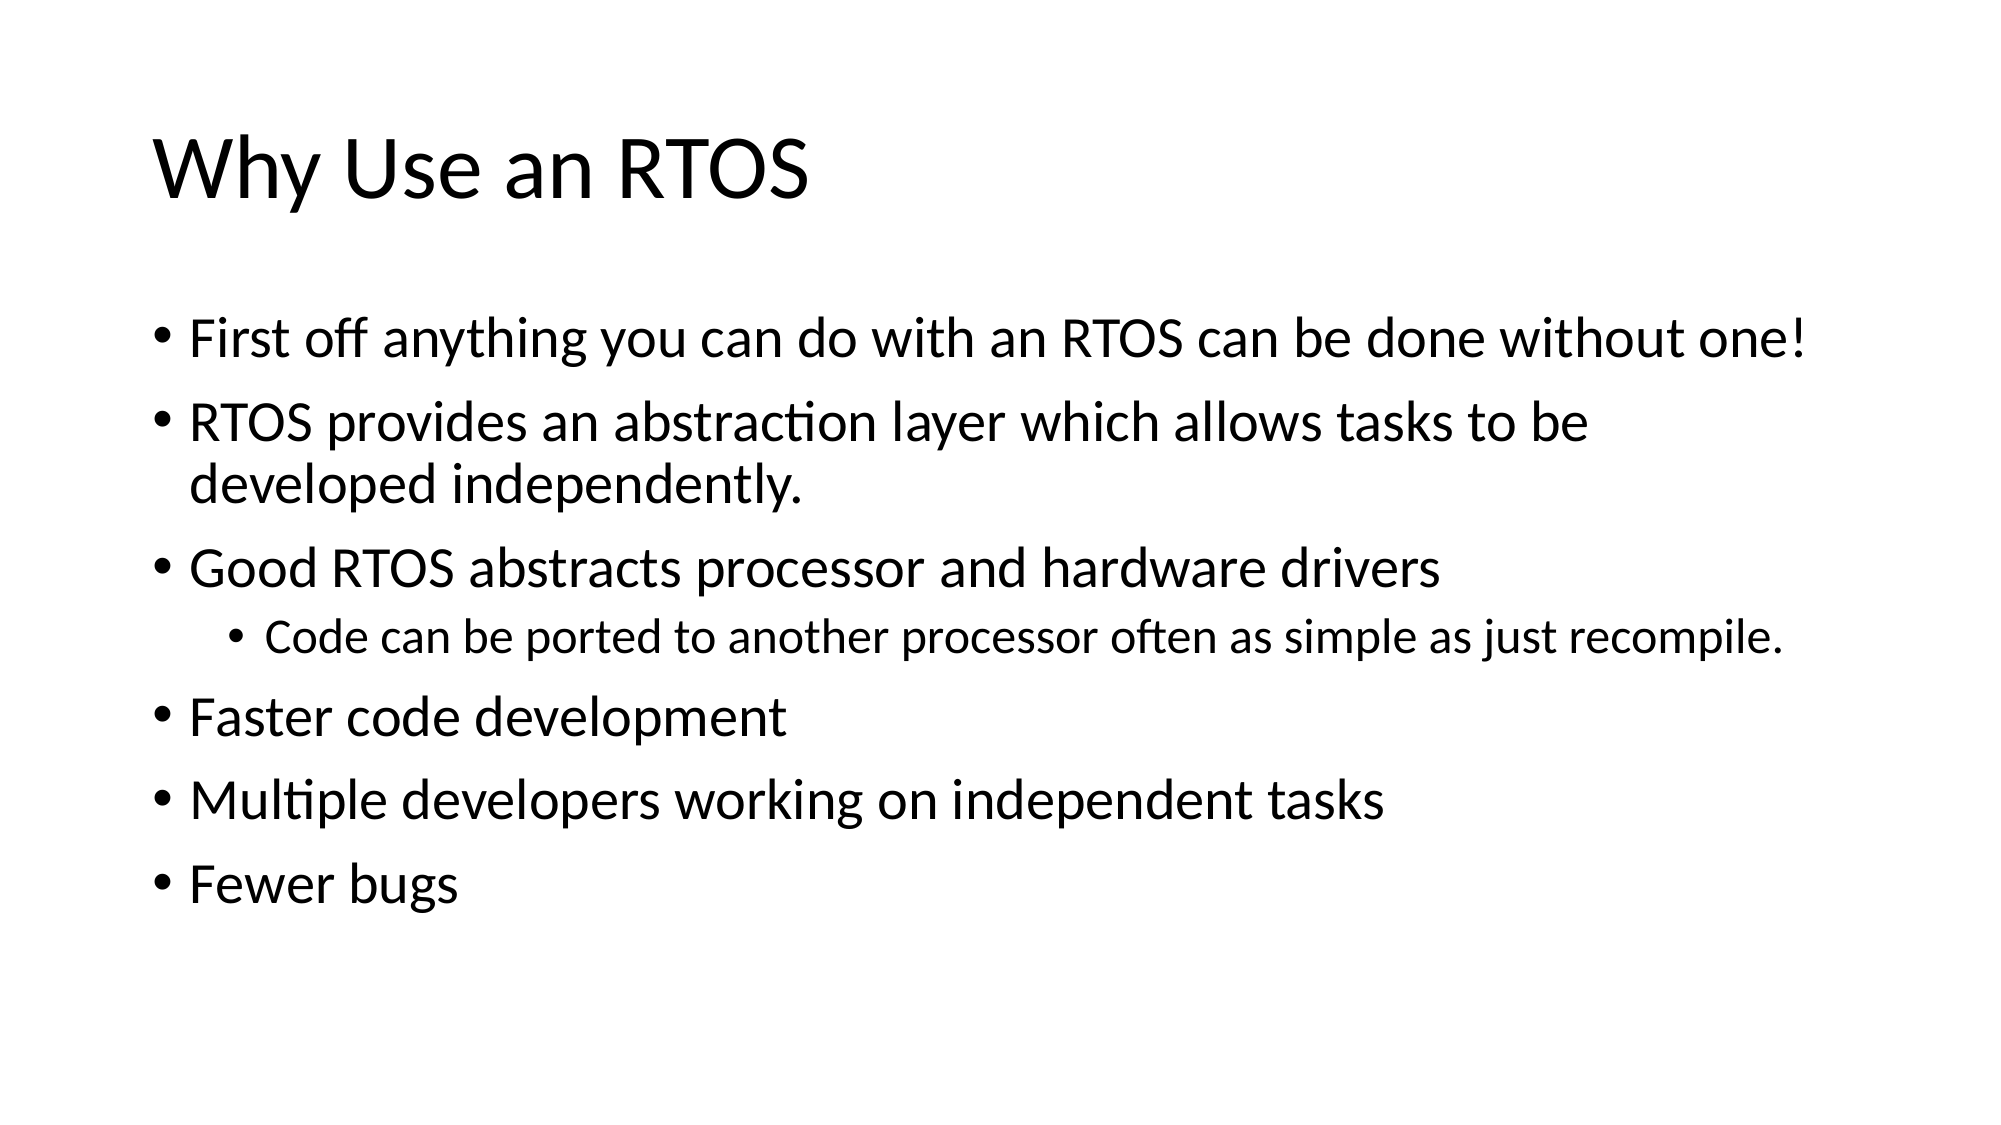

# Why Use an RTOS
First off anything you can do with an RTOS can be done without one!
RTOS provides an abstraction layer which allows tasks to be developed independently.
Good RTOS abstracts processor and hardware drivers
Code can be ported to another processor often as simple as just recompile.
Faster code development
Multiple developers working on independent tasks
Fewer bugs